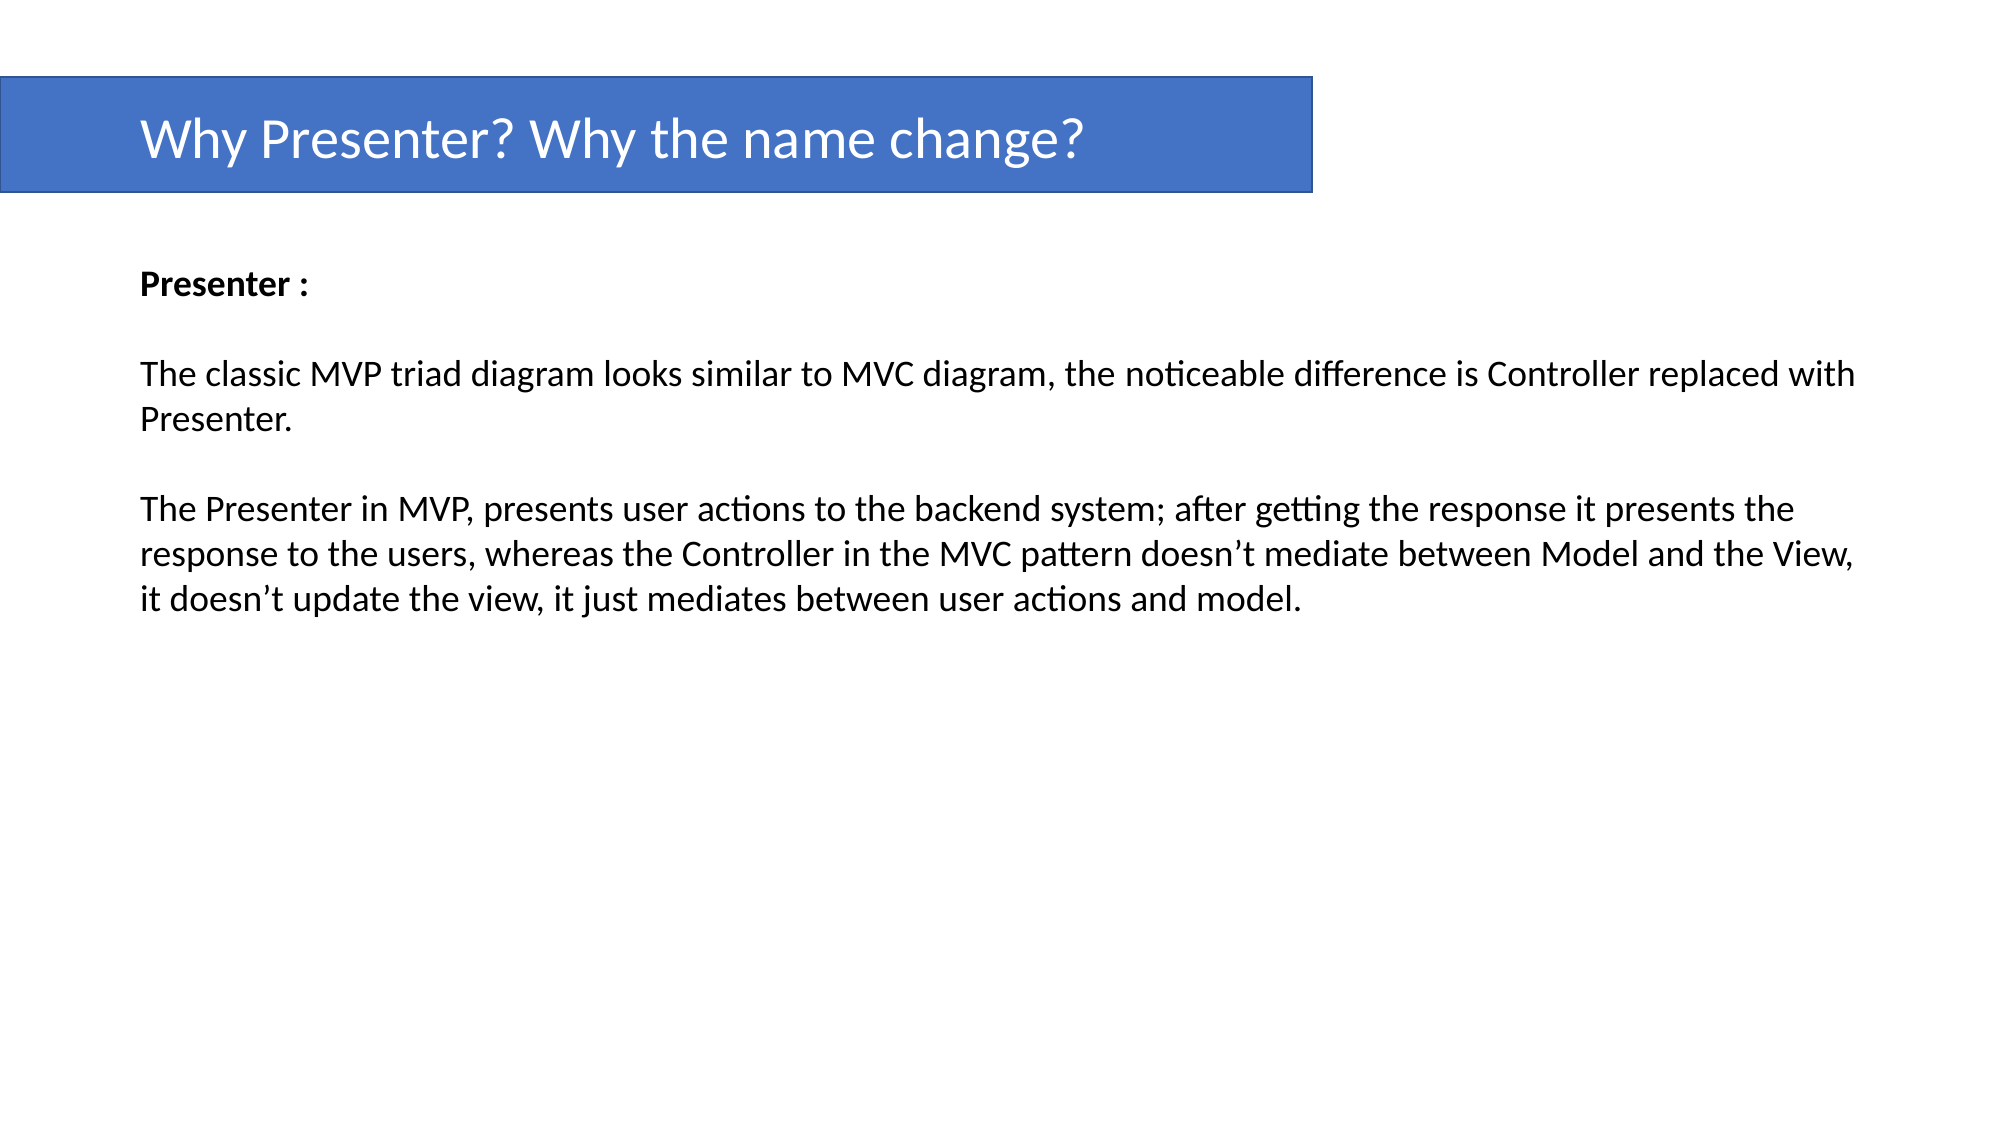

Why Presenter? Why the name change?
Presenter :
The classic MVP triad diagram looks similar to MVC diagram, the noticeable difference is Controller replaced with Presenter.

The Presenter in MVP, presents user actions to the backend system; after getting the response it presents the response to the users, whereas the Controller in the MVC pattern doesn’t mediate between Model and the View, it doesn’t update the view, it just mediates between user actions and model.